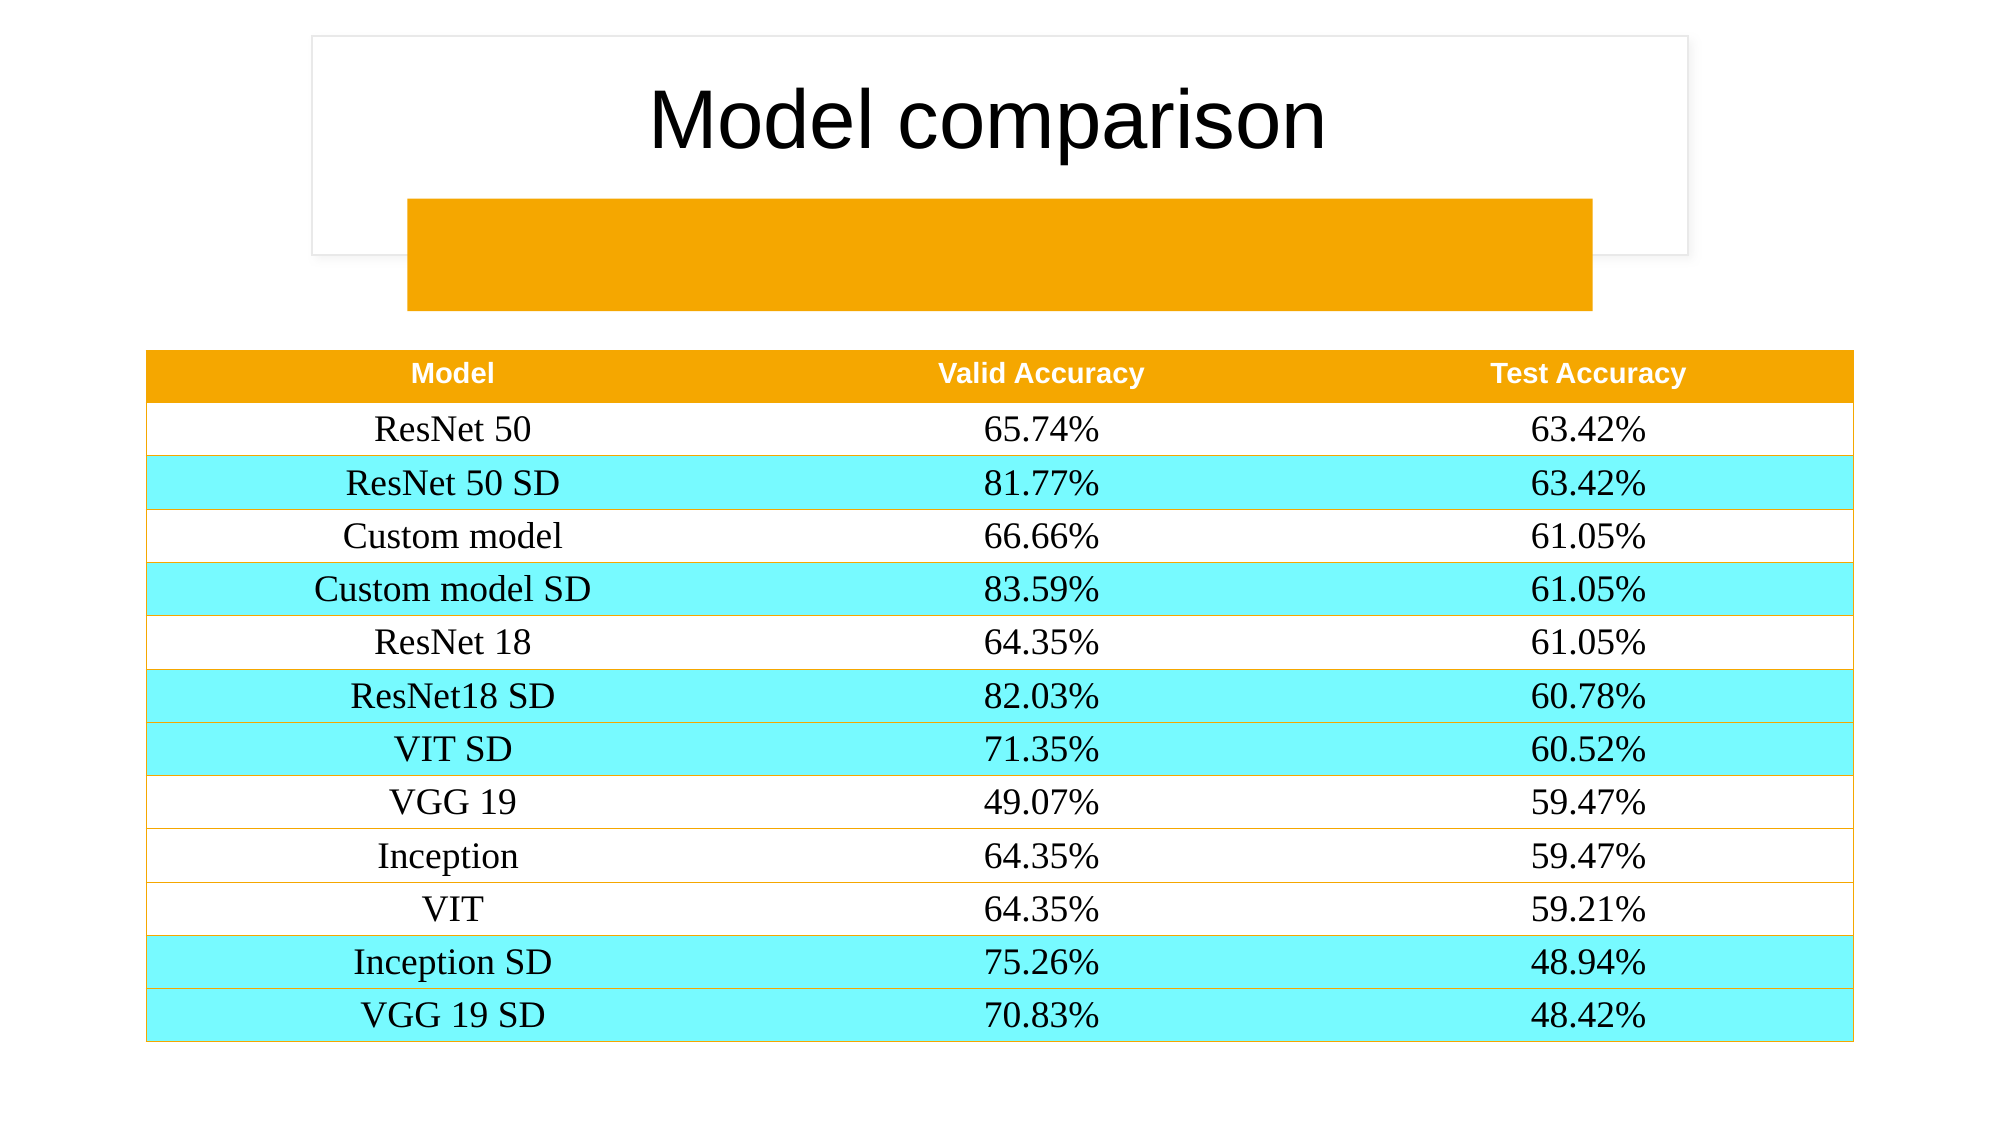

# Model comparison

| Model | Valid Accuracy | Test Accuracy |
| --- | --- | --- |
| ResNet 50 | 65.74% | 63.42% |
| ResNet 50 SD | 81.77% | 63.42% |
| Custom model | 66.66% | 61.05% |
| Custom model SD | 83.59% | 61.05% |
| ResNet 18 | 64.35% | 61.05% |
| ResNet18 SD | 82.03% | 60.78% |
| VIT SD | 71.35% | 60.52% |
| VGG 19 | 49.07% | 59.47% |
| Inception | 64.35% | 59.47% |
| VIT | 64.35% | 59.21% |
| Inception SD | 75.26% | 48.94% |
| VGG 19 SD | 70.83% | 48.42% |